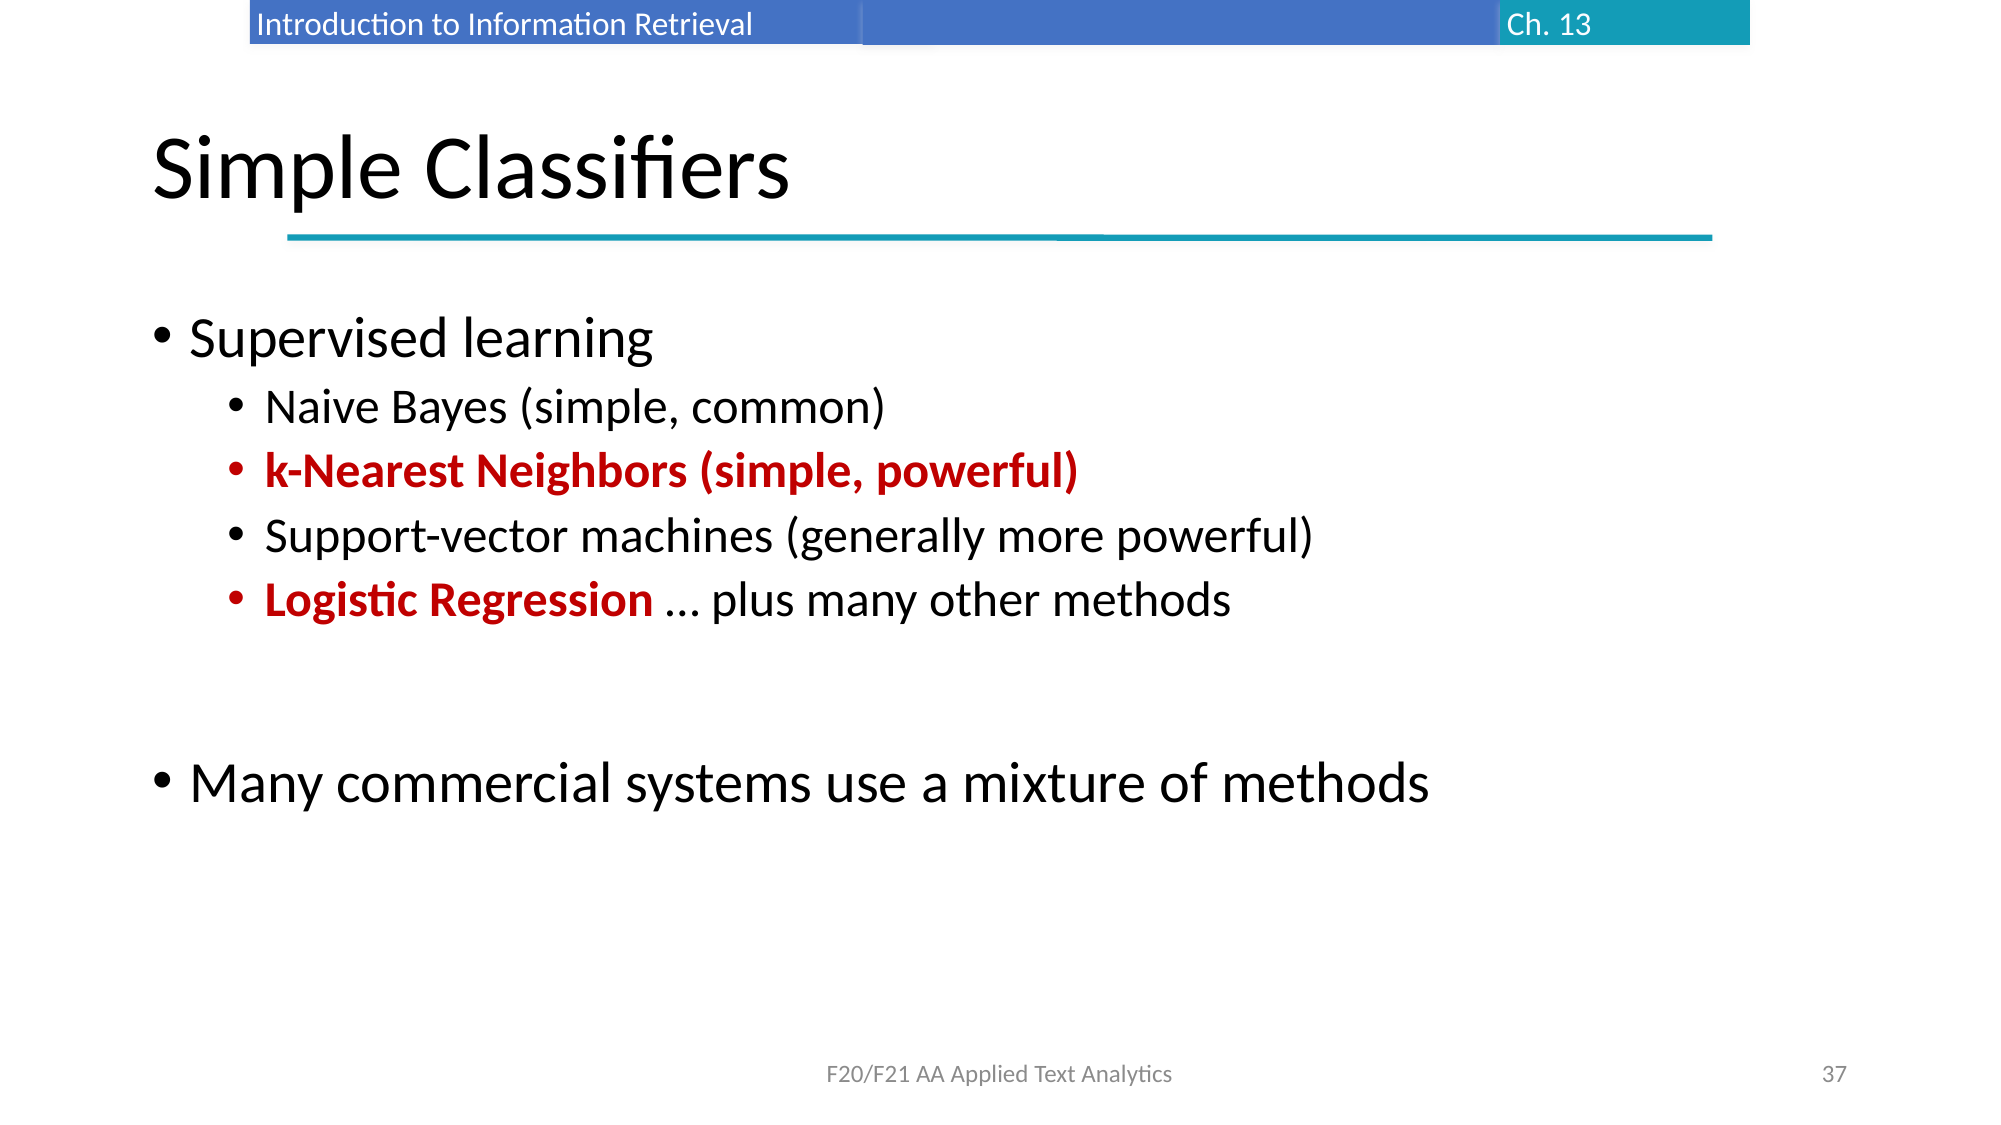

Introduction to Information Retrieval

Ch. 13
# Simple Classifiers

Supervised learning
Naive Bayes (simple, common)
k-Nearest Neighbors (simple, powerful)
Support-vector machines (generally more powerful)
Logistic Regression … plus many other methods

Many commercial systems use a mixture of methods
F20/F21 AA Applied Text Analytics
37